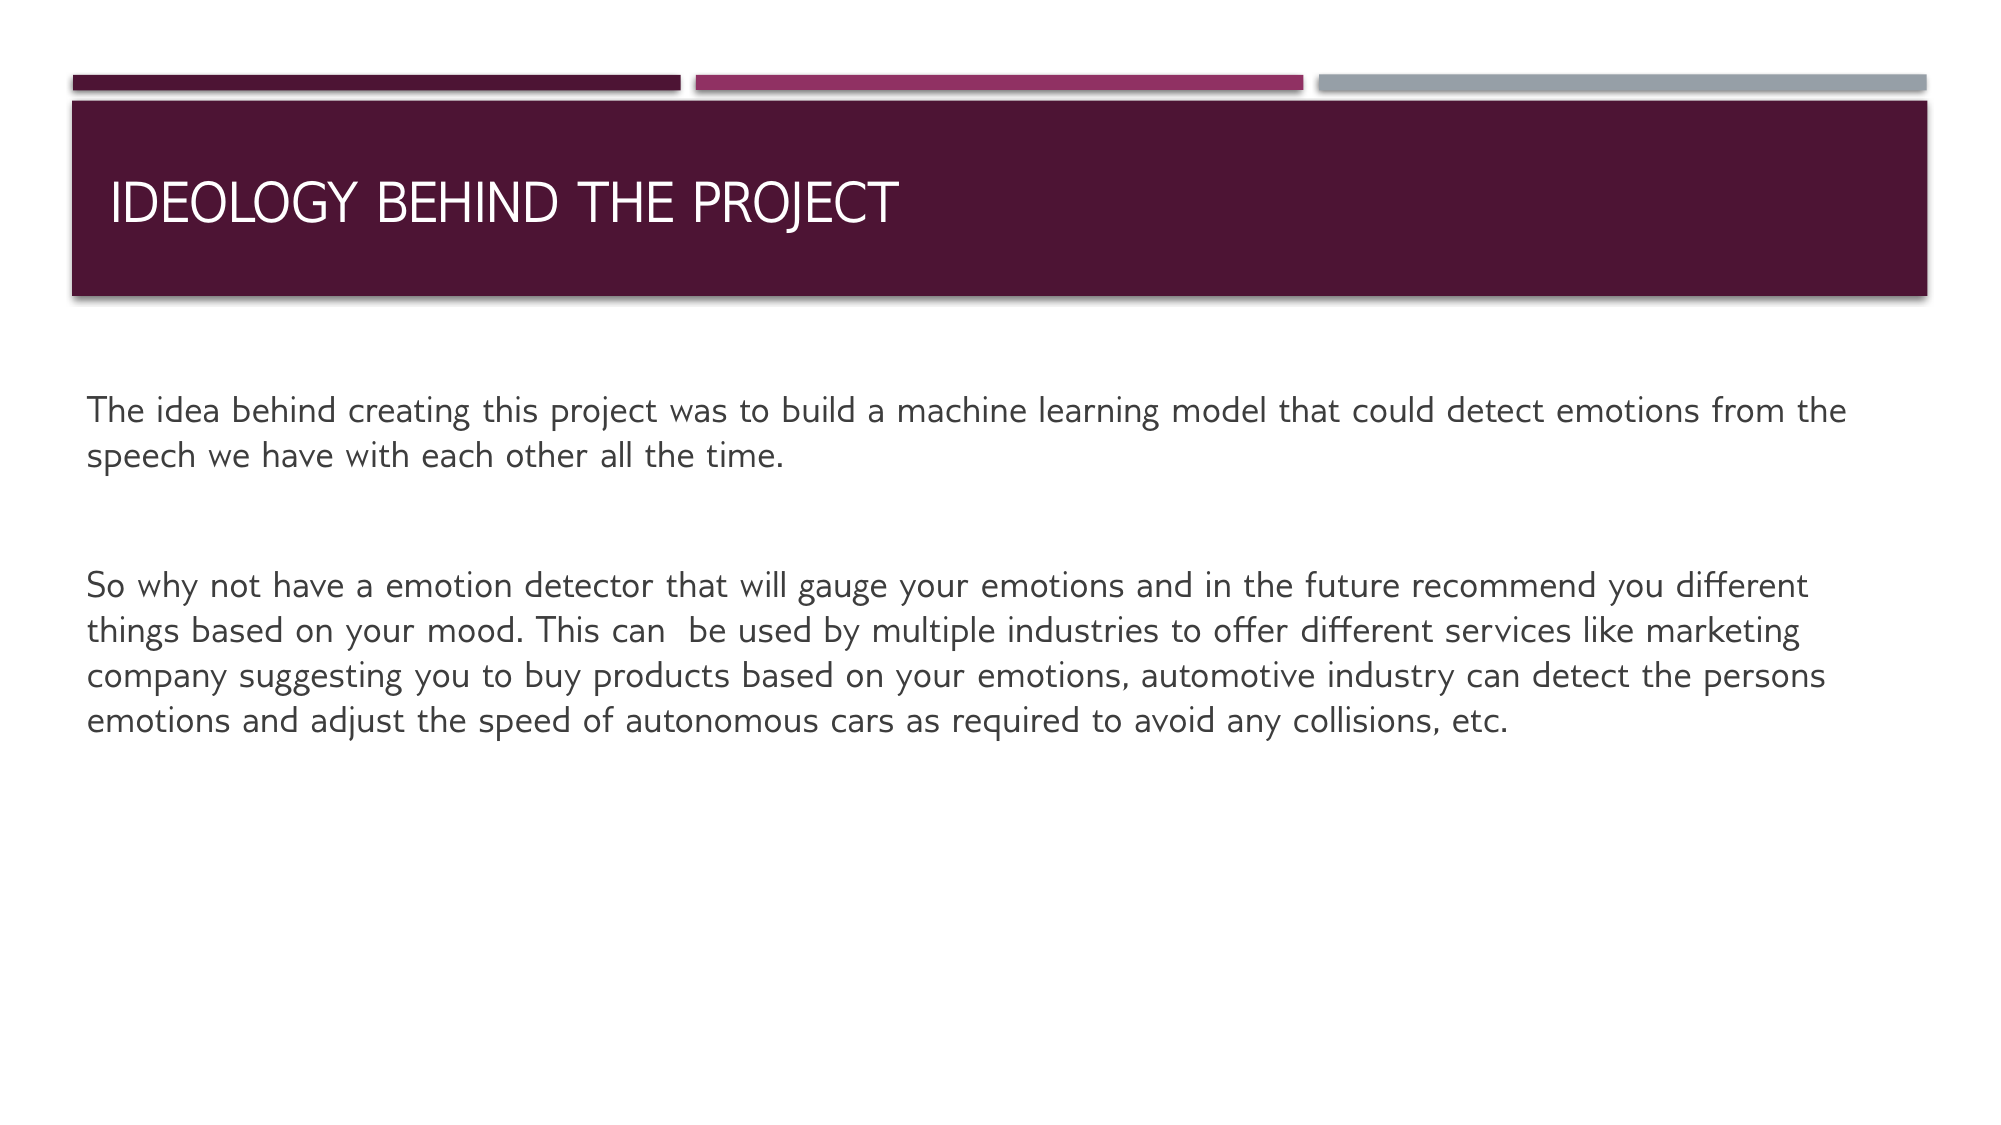

# Ideology behind the project
The idea behind creating this project was to build a machine learning model that could detect emotions from the speech we have with each other all the time.

So why not have a emotion detector that will gauge your emotions and in the future recommend you different things based on your mood. This can  be used by multiple industries to offer different services like marketing company suggesting you to buy products based on your emotions, automotive industry can detect the persons emotions and adjust the speed of autonomous cars as required to avoid any collisions, etc.